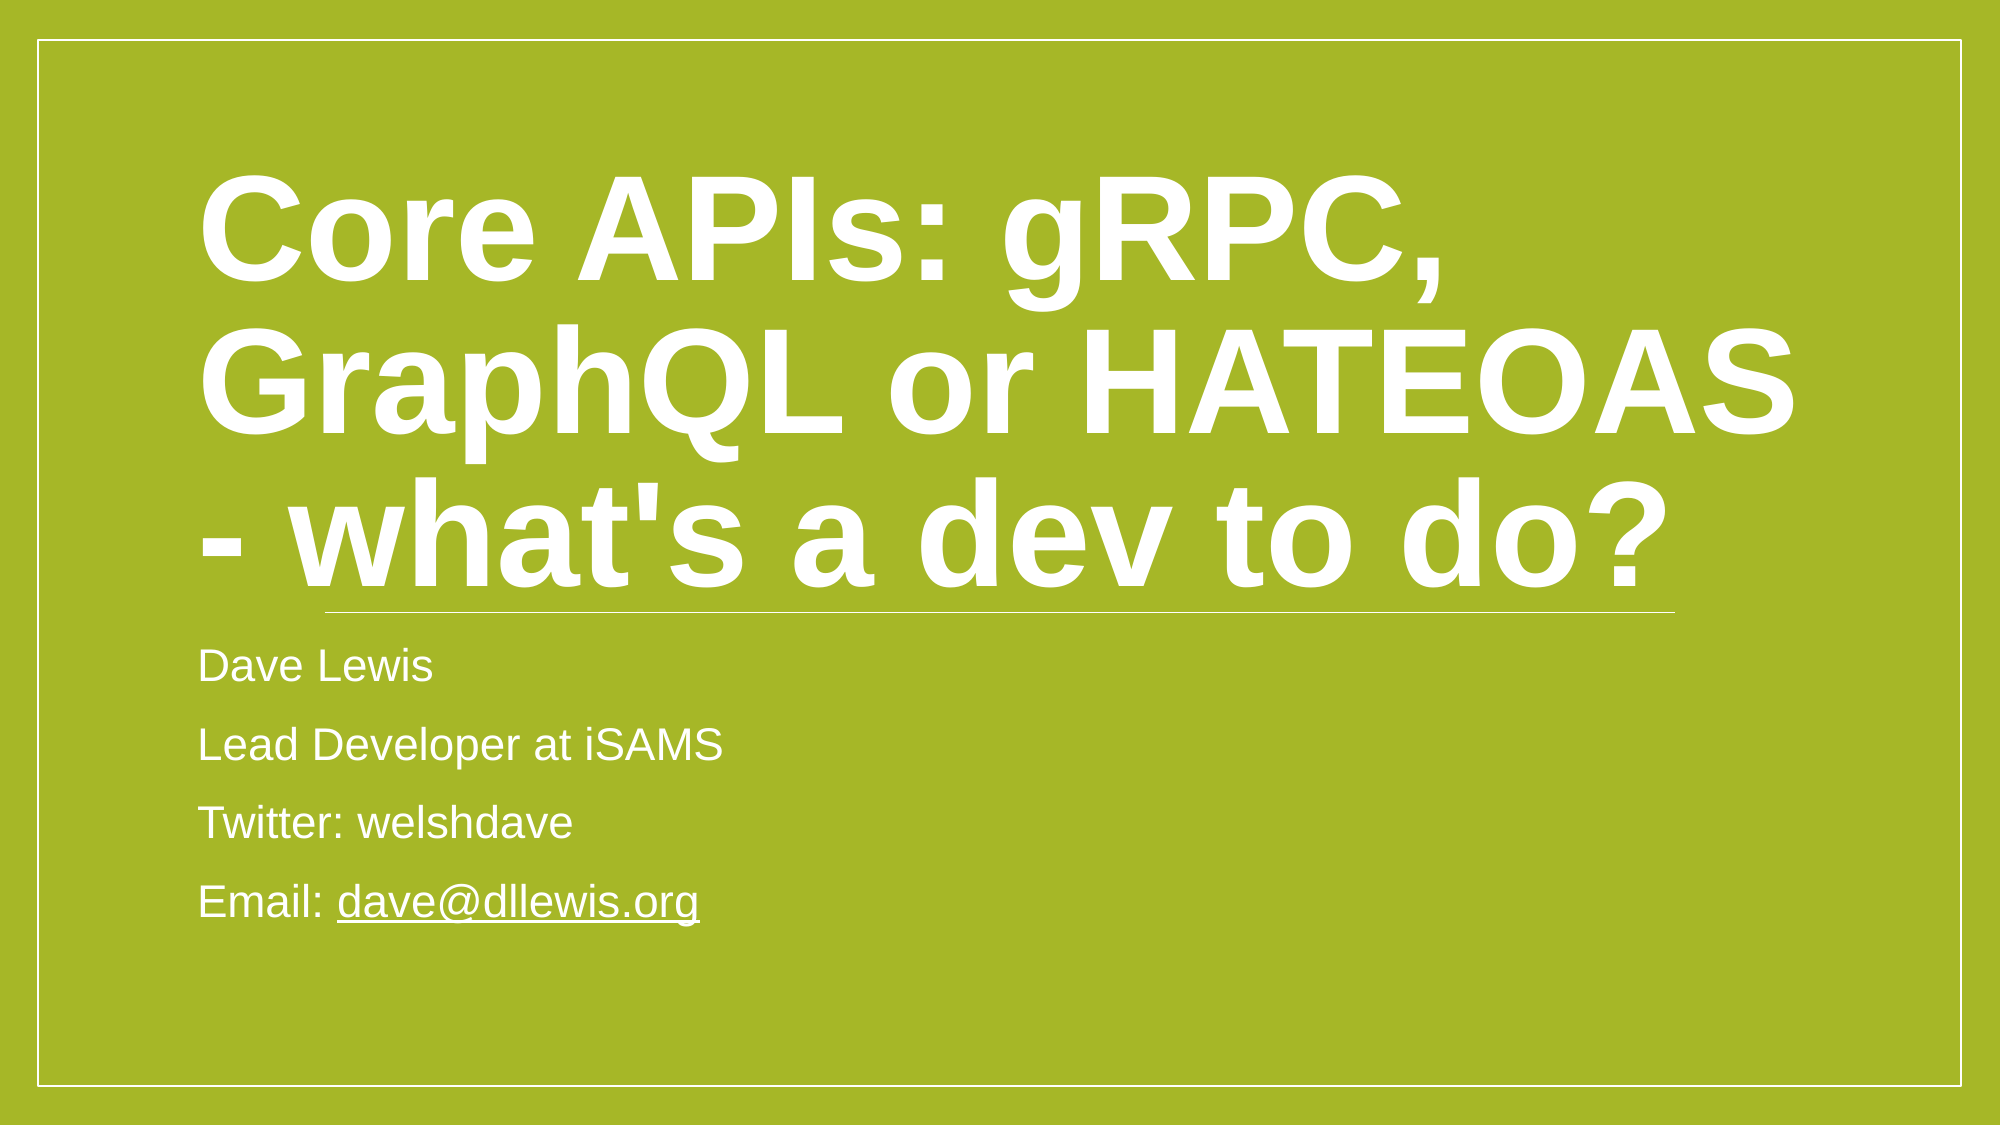

# Core APIs: gRPC, GraphQL or HATEOAS - what's a dev to do?
Dave Lewis
Lead Developer at iSAMS
Twitter: welshdave
Email: dave@dllewis.org